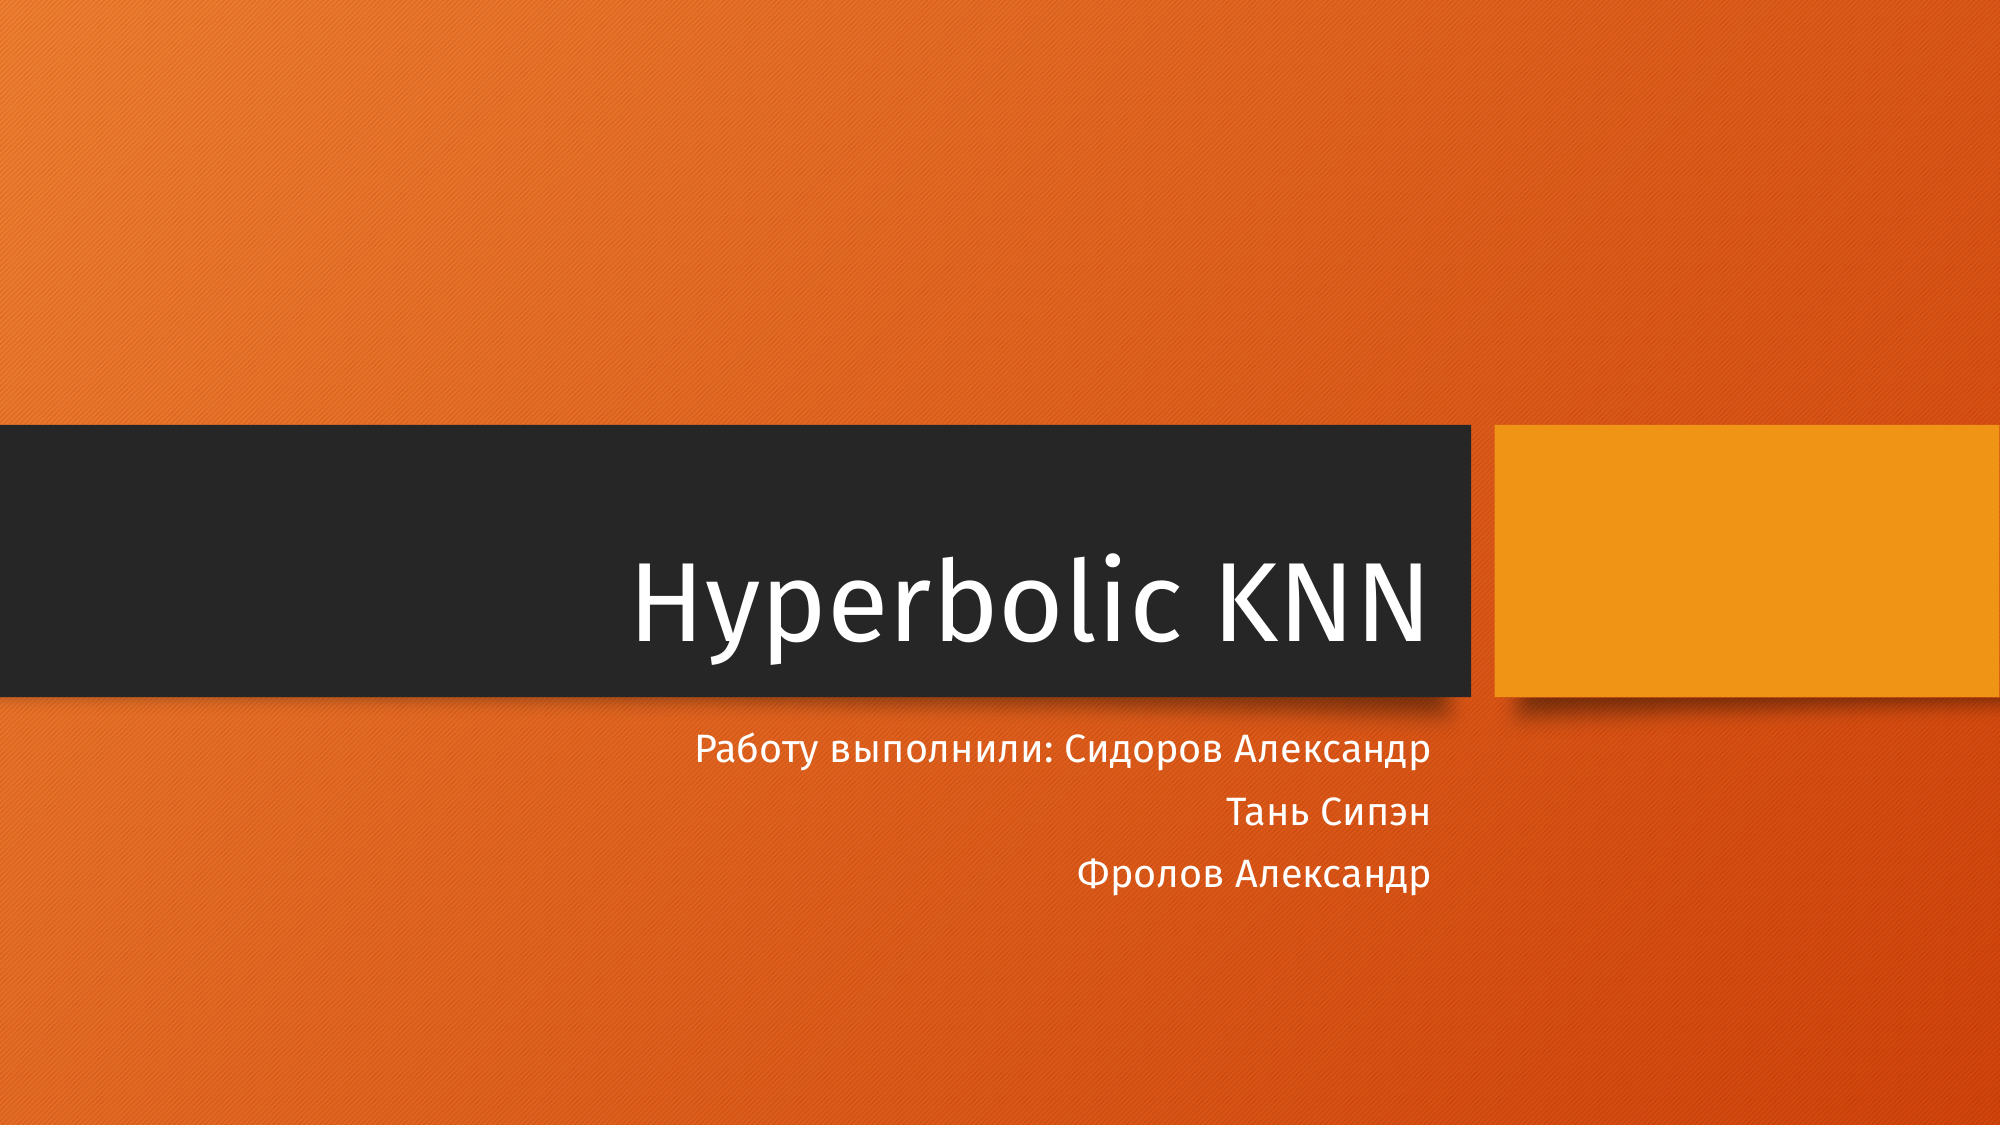

# Hyperbolic KNN
Работу выполнили: Сидоров Александр
Тань Сипэн
Фролов Александр